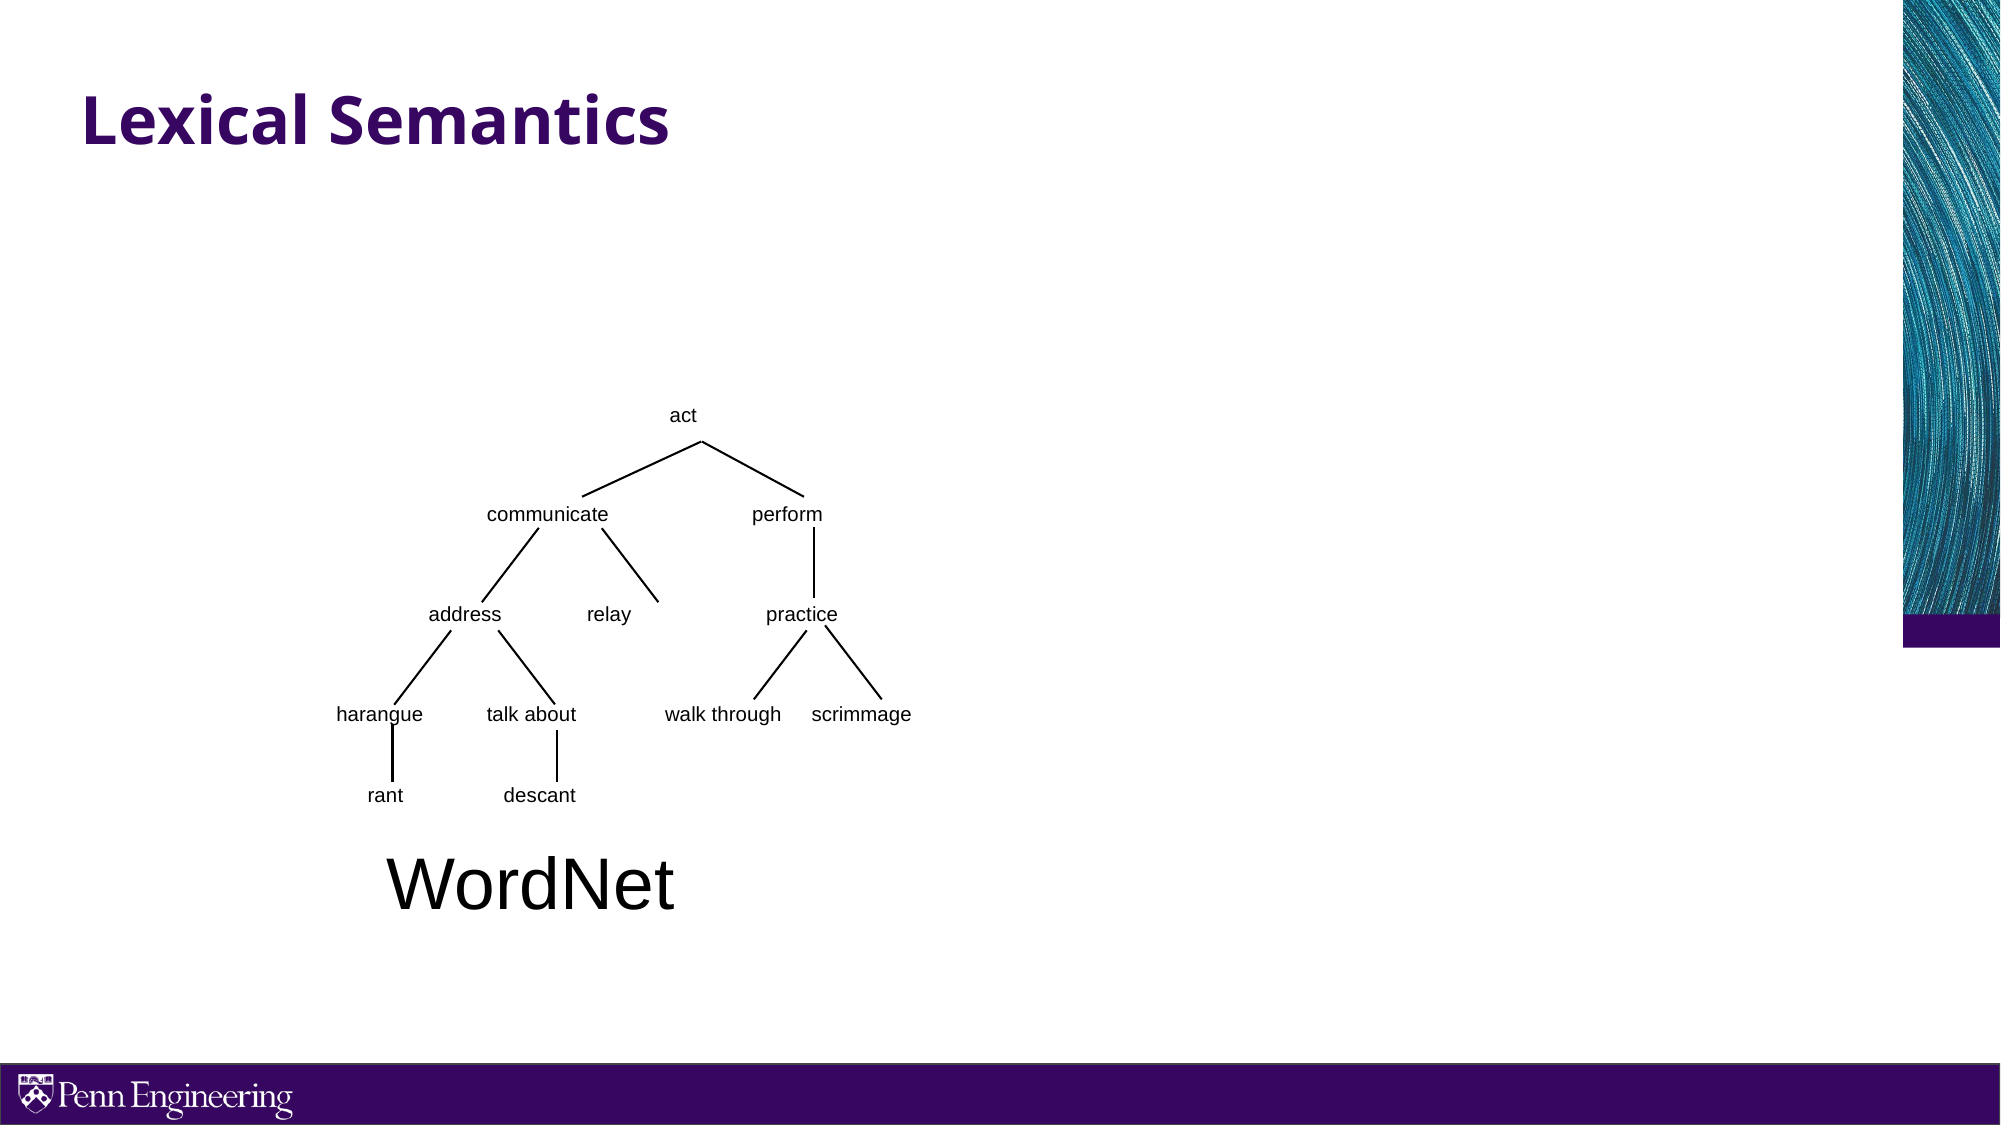

# Lexical Semantics
act

communicate
perform

address
relay
practice

harangue
talk about
walk through
scrimmage

rant
descant
WordNet